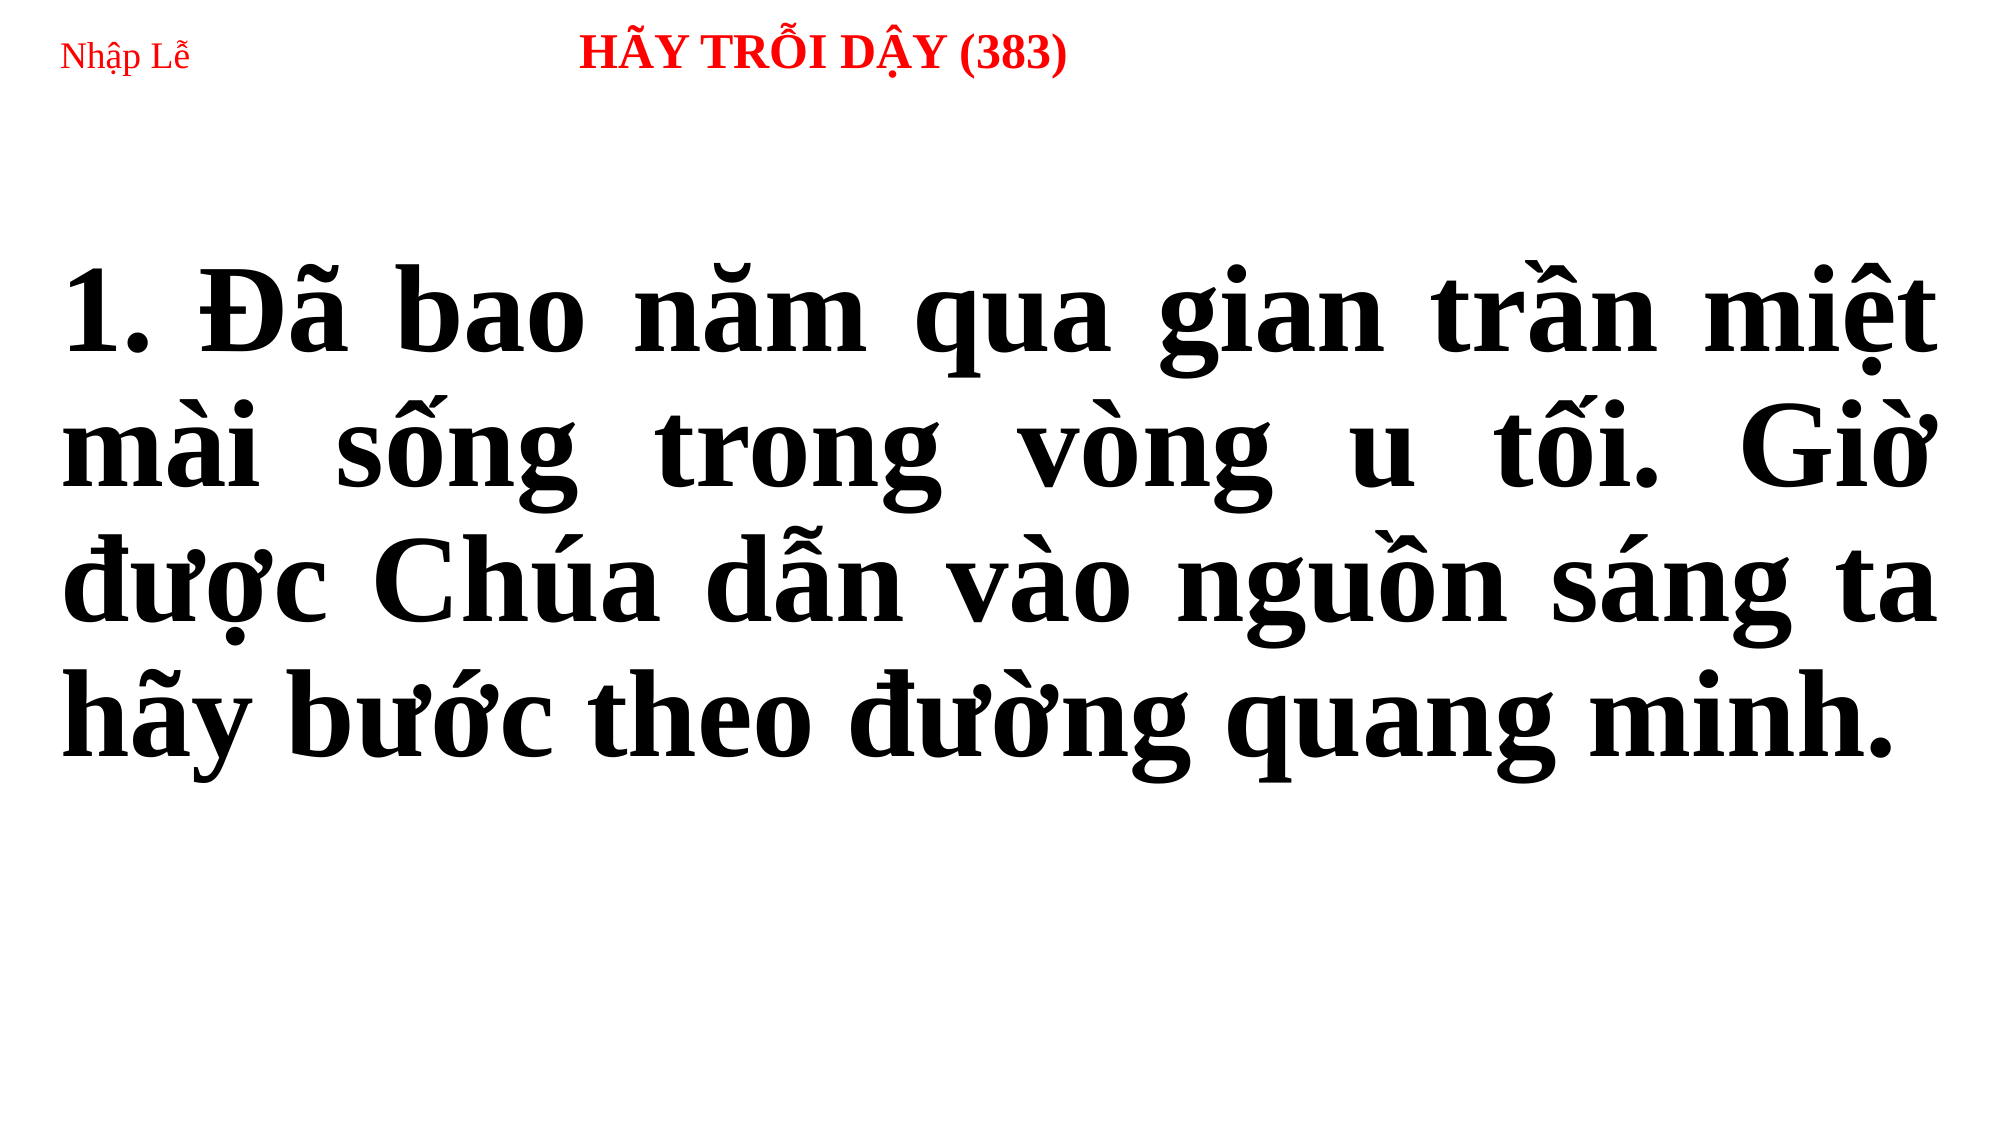

# Nhập Lễ                                         HÃY TRỖI DẬY (383)
1. Đã bao năm qua gian trần miệt mài sống trong vòng u tối. Giờ được Chúa dẫn vào nguồn sáng ta hãy bước theo đường quang minh.